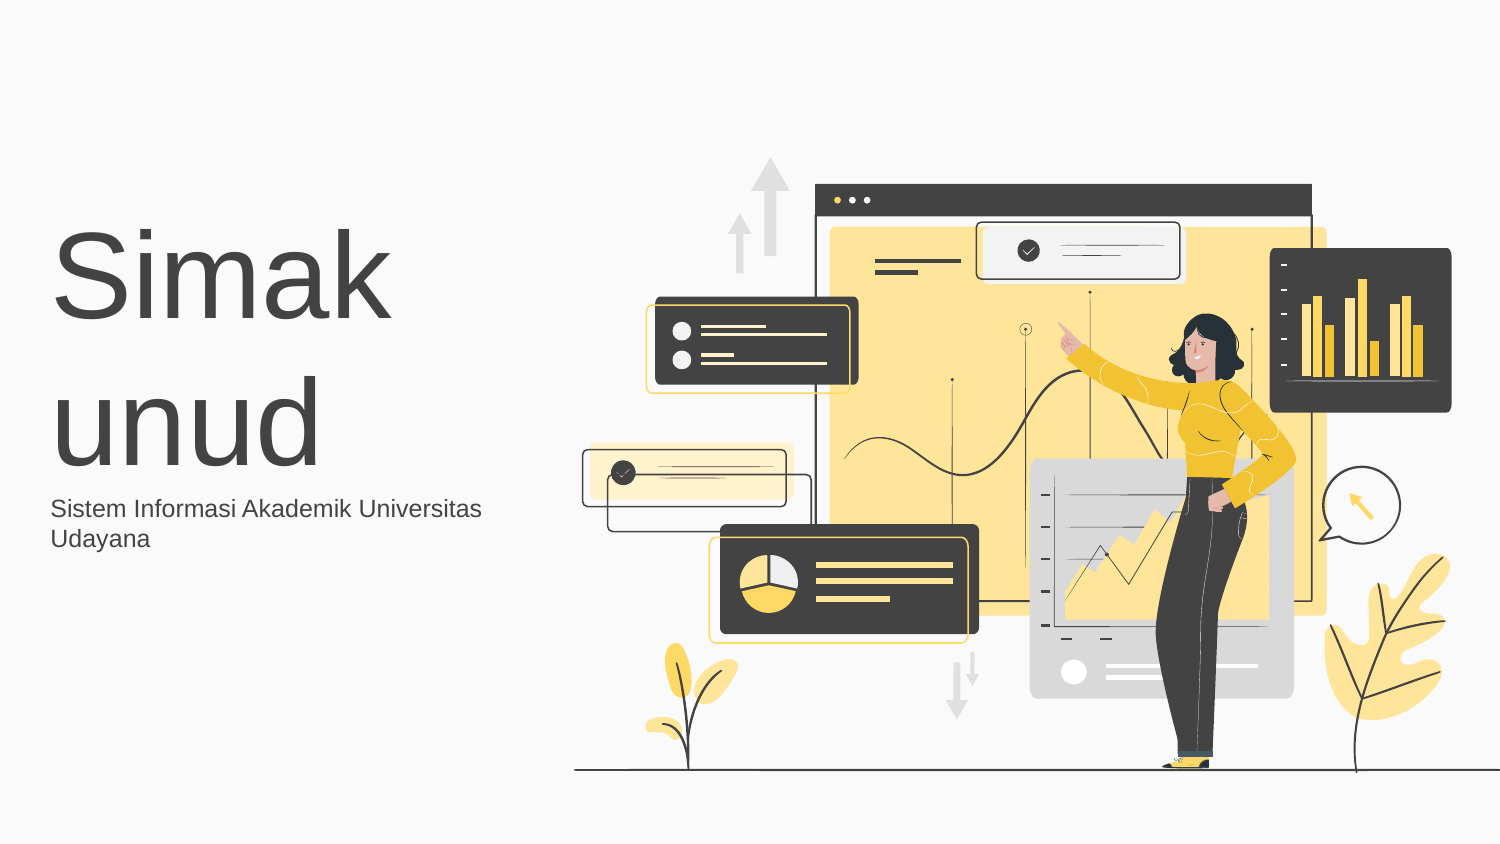

# Simak unud

Sistem Informasi Akademik Universitas Udayana